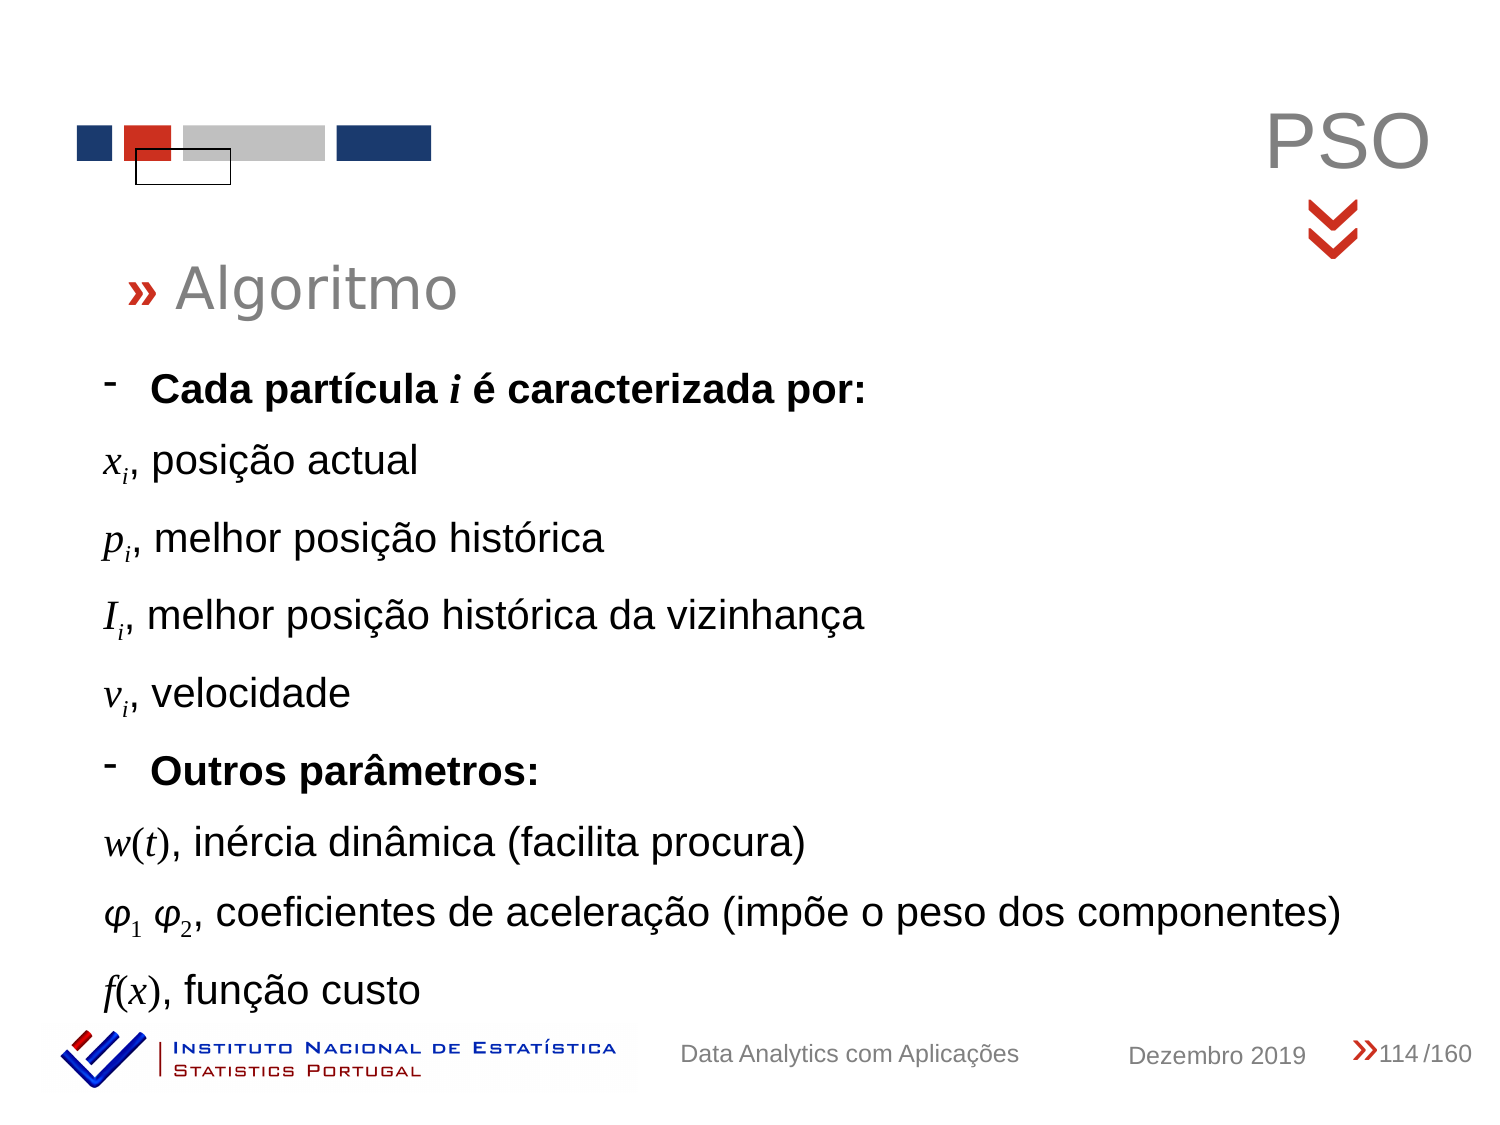

PSO
«
» Algoritmo
 Cada partícula i é caracterizada por:
xi, posição actual
pi, melhor posição histórica
Ii, melhor posição histórica da vizinhança
vi, velocidade
 Outros parâmetros:
w(t), inércia dinâmica (facilita procura)
φ1 φ2, coeficientes de aceleração (impõe o peso dos componentes)
f(x), função custo
114